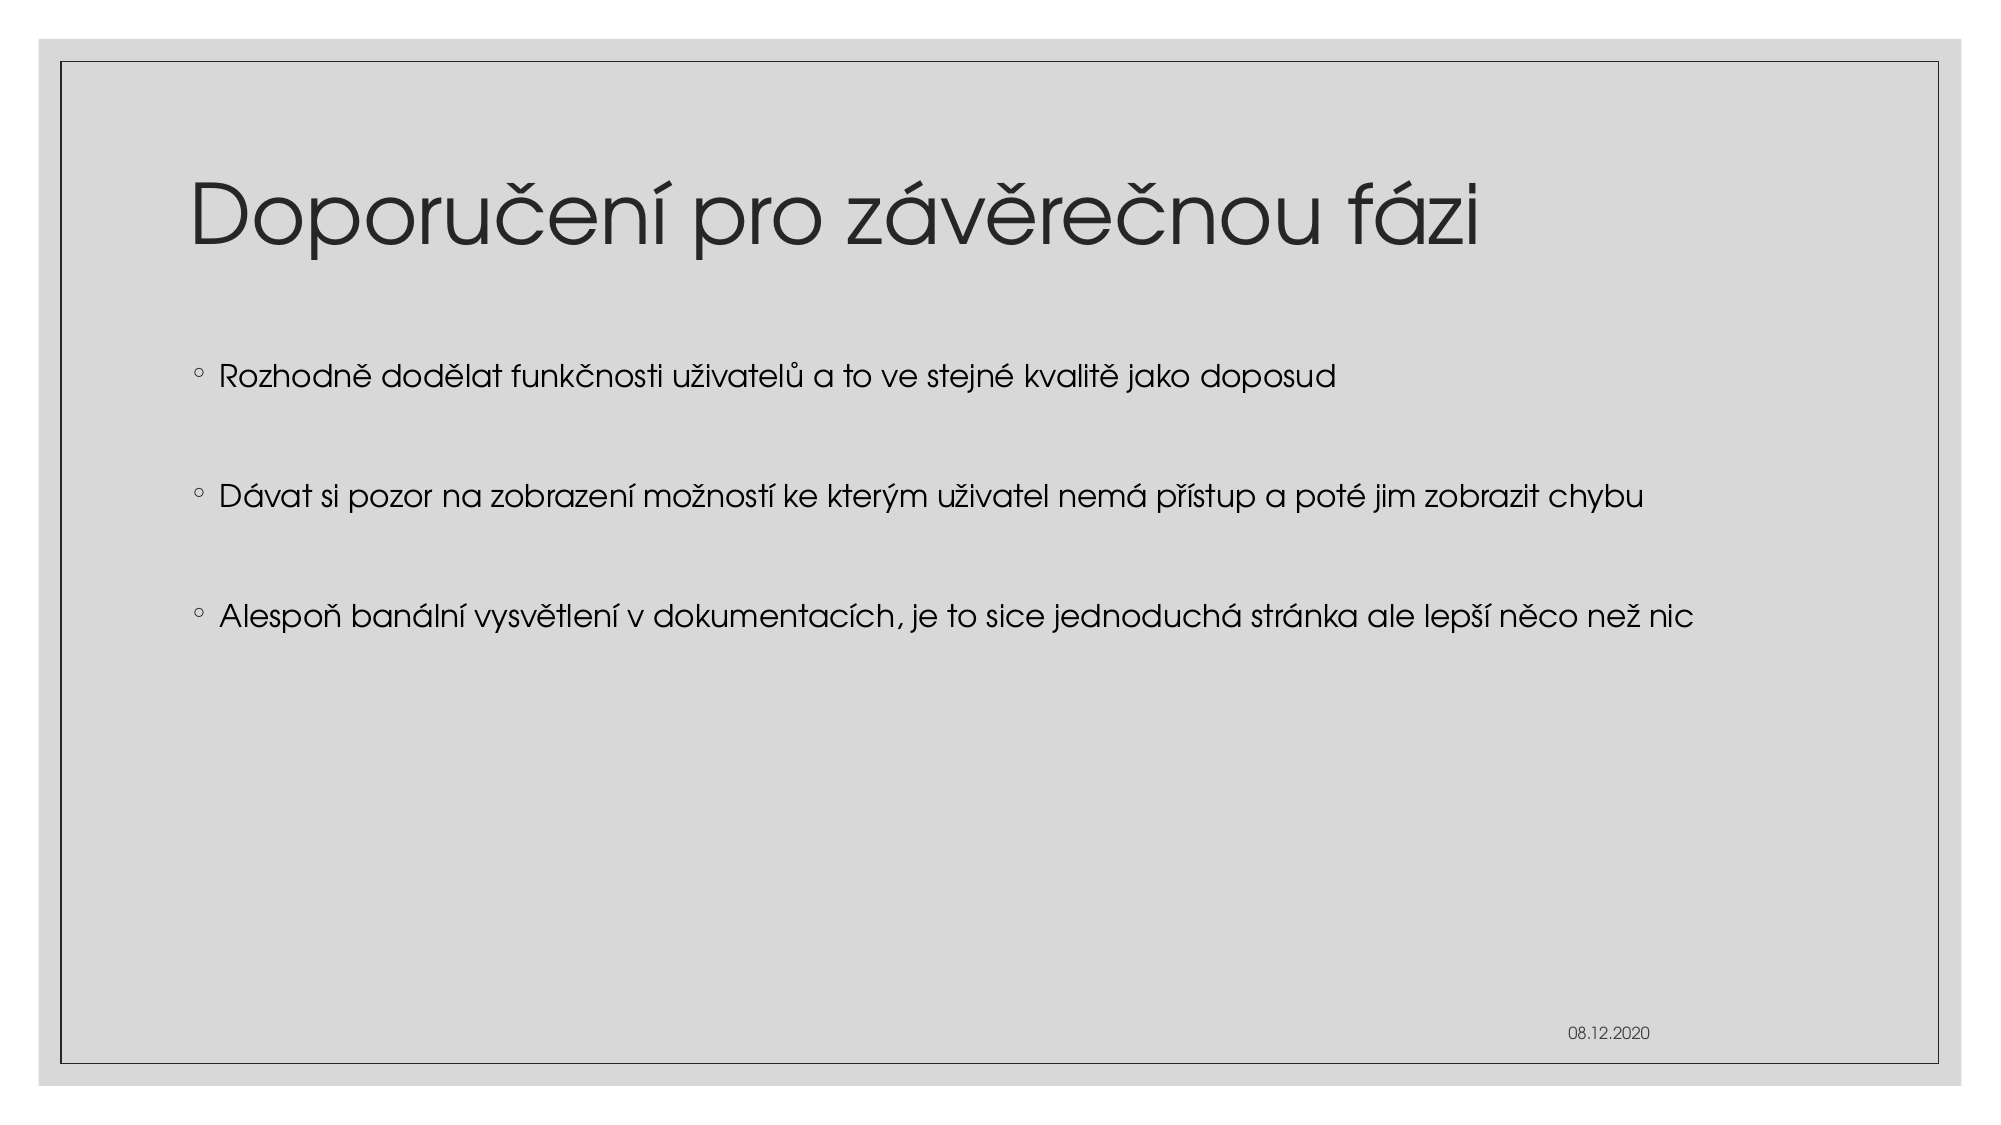

# Doporučení pro závěrečnou fázi
Rozhodně dodělat funkčnosti uživatelů a to ve stejné kvalitě jako doposud

Dávat si pozor na zobrazení možností ke kterým uživatel nemá přístup a poté jim zobrazit chybu

Alespoň banální vysvětlení v dokumentacích, je to sice jednoduchá stránka ale lepší něco než nic
08.12.2020